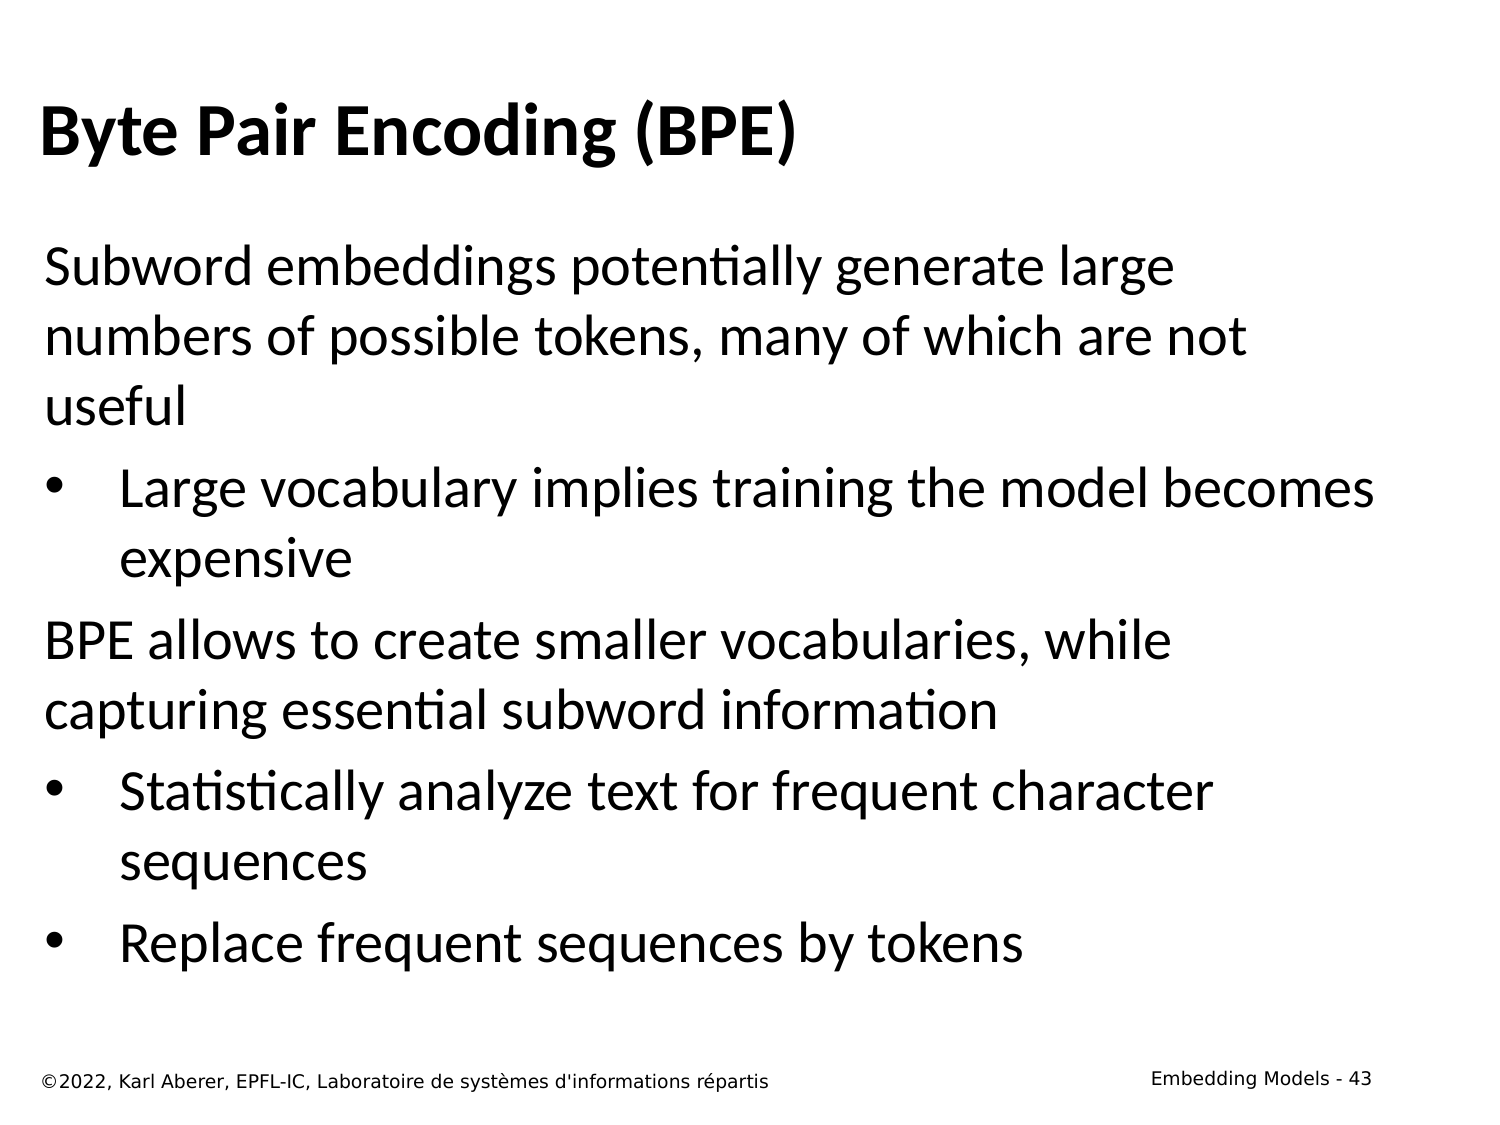

# Byte Pair Encoding (BPE)
Subword embeddings potentially generate large numbers of possible tokens, many of which are not useful
Large vocabulary implies training the model becomes expensive
BPE allows to create smaller vocabularies, while capturing essential subword information
Statistically analyze text for frequent character sequences
Replace frequent sequences by tokens
©2022, Karl Aberer, EPFL-IC, Laboratoire de systèmes d'informations répartis